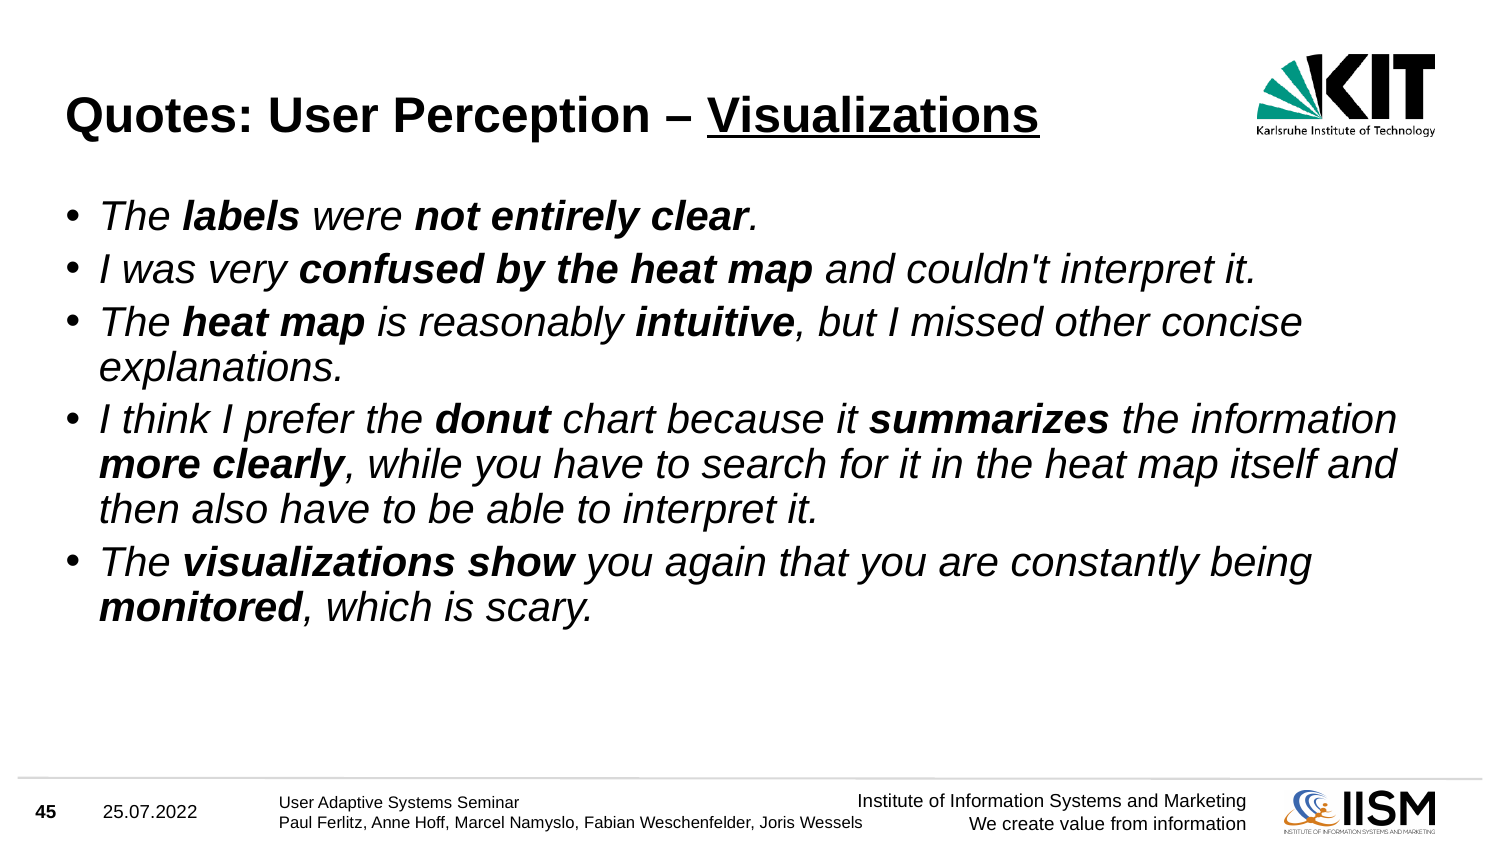

# Quotes: User Perception – Visualizations
The labels were not entirely clear.
I was very confused by the heat map and couldn't interpret it.
The heat map is reasonably intuitive, but I missed other concise explanations.
I think I prefer the donut chart because it summarizes the information more clearly, while you have to search for it in the heat map itself and then also have to be able to interpret it.
The visualizations show you again that you are constantly being monitored, which is scary.
45
25.07.2022